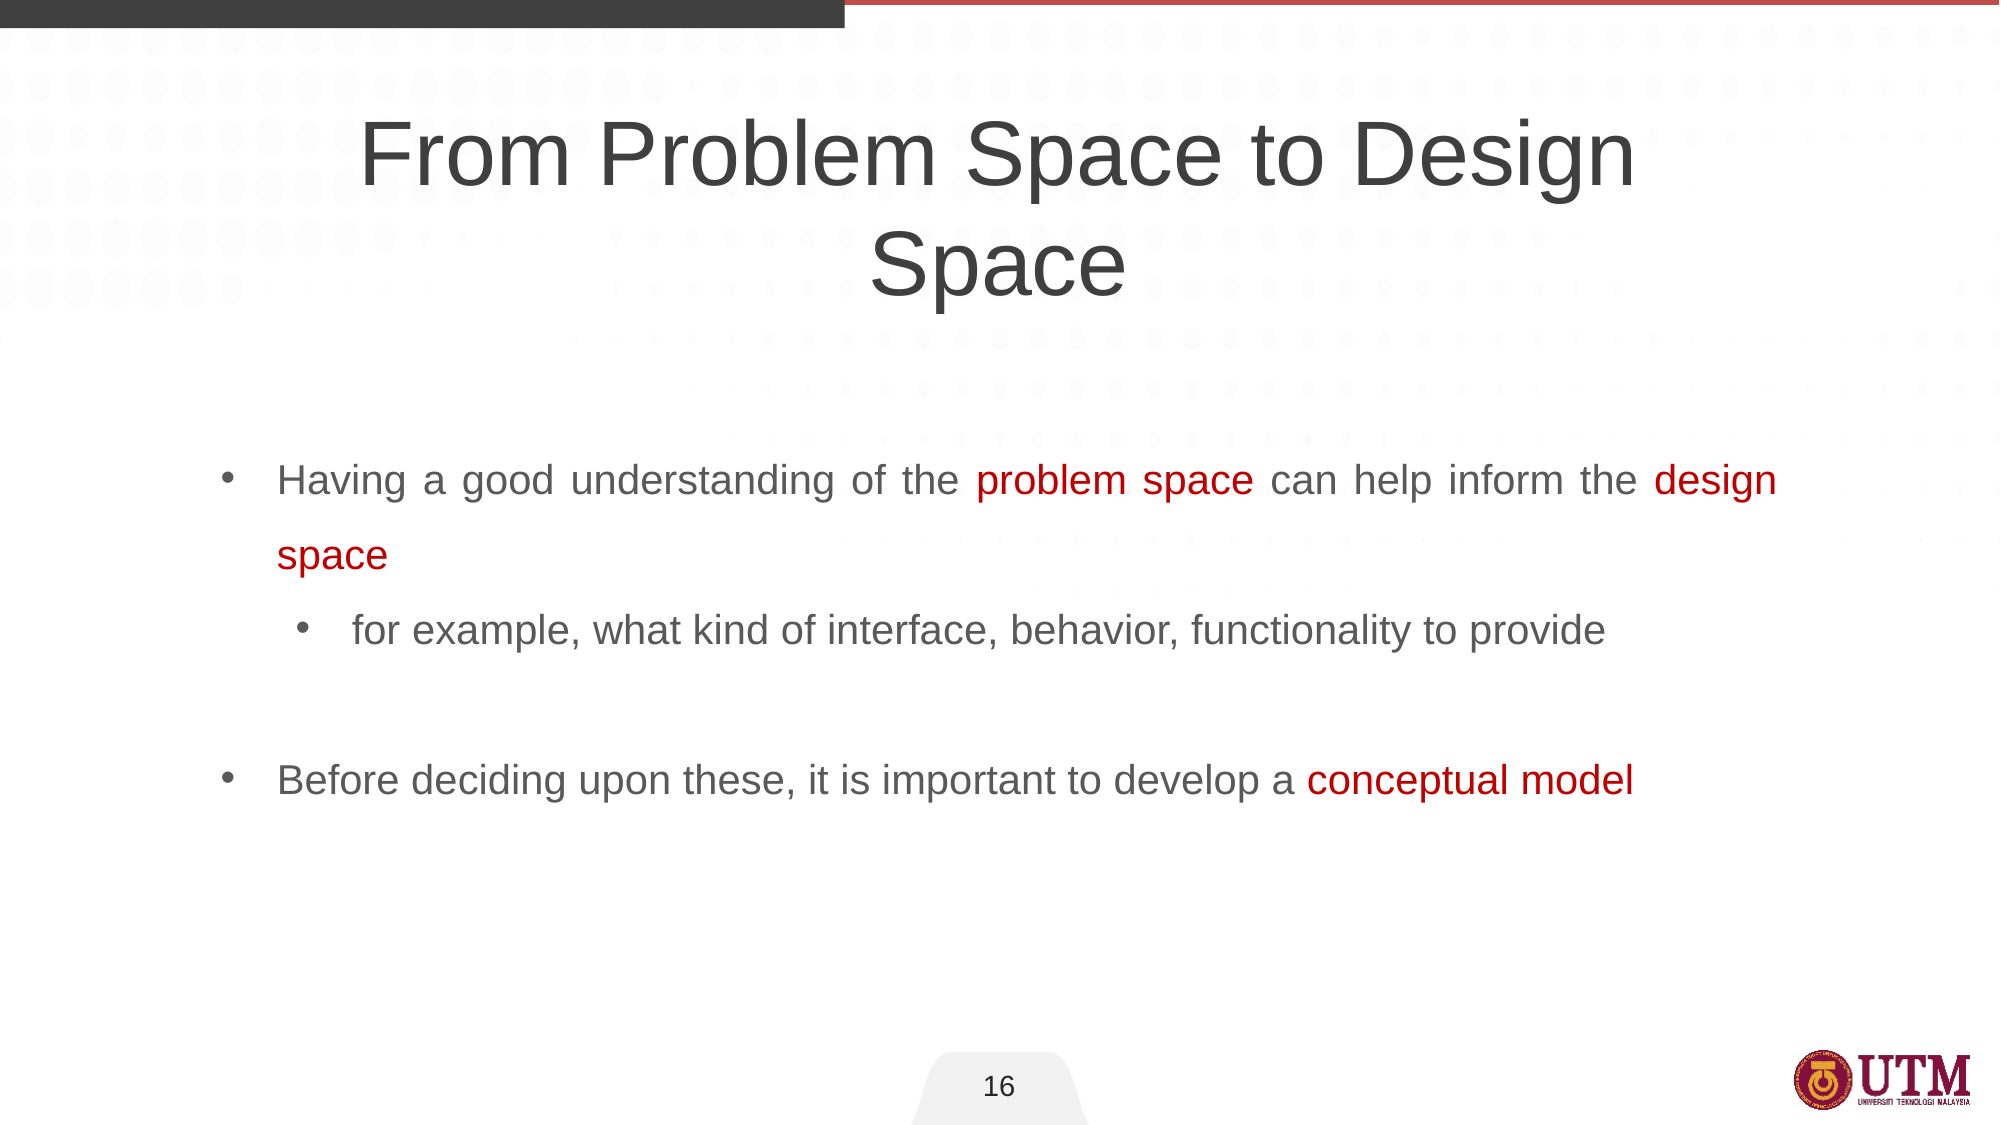

From Problem Space to Design Space
Having a good understanding of the problem space can help inform the design space
for example, what kind of interface, behavior, functionality to provide

Before deciding upon these, it is important to develop a conceptual model
16